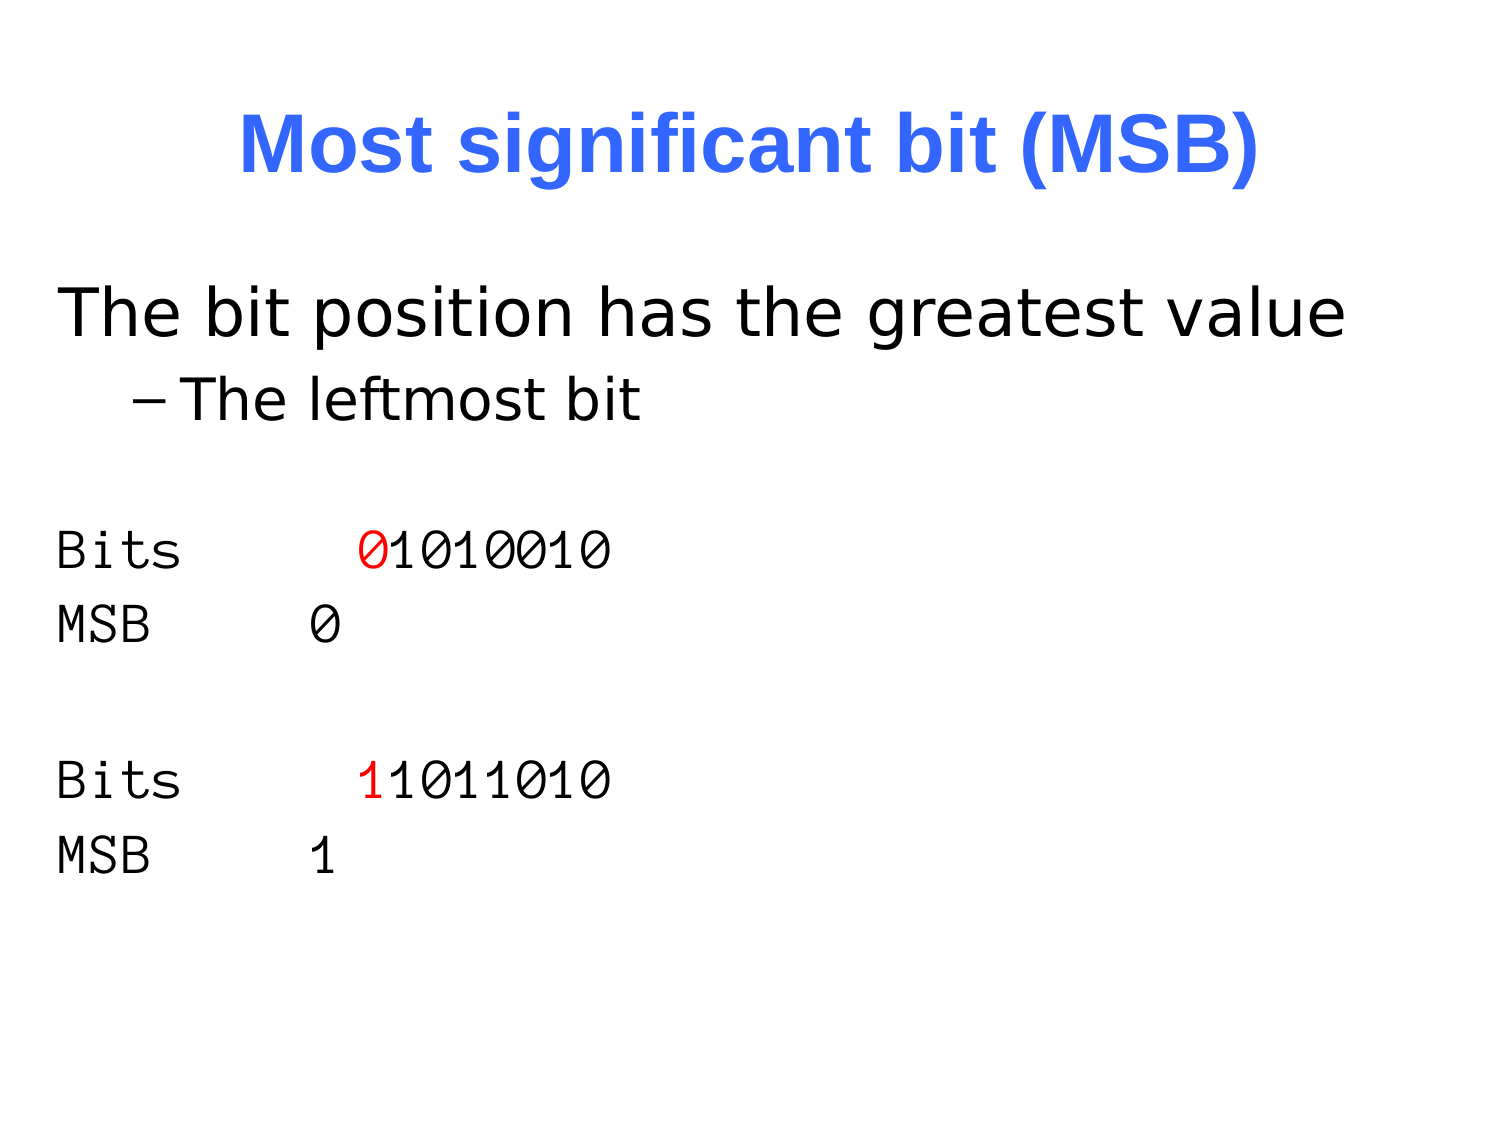

# Most significant bit (MSB)
The bit position has the greatest value
The leftmost bit

Bits	   01010010
MSB     0

Bits	   11011010
MSB     1